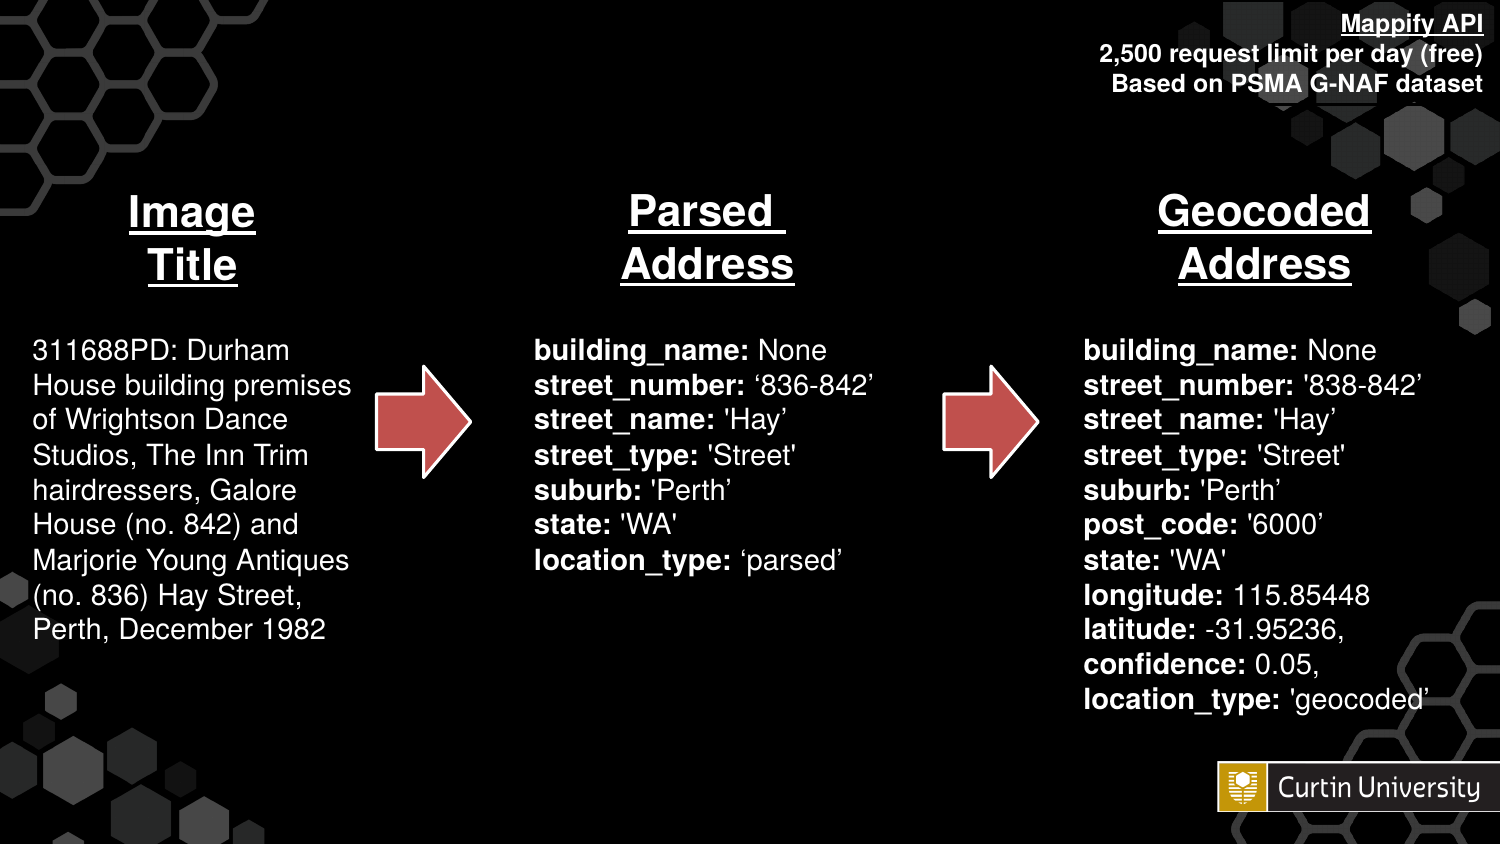

Mappify API
2,500 request limit per day (free)
Based on PSMA G-NAF dataset
Geocoded Address
Parsed
Address
Image
Title
building_name: None
street_number: '838-842’
street_name: 'Hay’
street_type: 'Street'
suburb: 'Perth’
post_code: '6000’
state: 'WA'
longitude: 115.85448
latitude: -31.95236,
confidence: 0.05,
location_type: 'geocoded’
311688PD: Durham House building premises of Wrightson Dance Studios, The Inn Trim hairdressers, Galore House (no. 842) and Marjorie Young Antiques (no. 836) Hay Street, Perth, December 1982
building_name: None
street_number: ‘836-842’
street_name: 'Hay’
street_type: 'Street'
suburb: 'Perth’
state: 'WA'
location_type: ‘parsed’